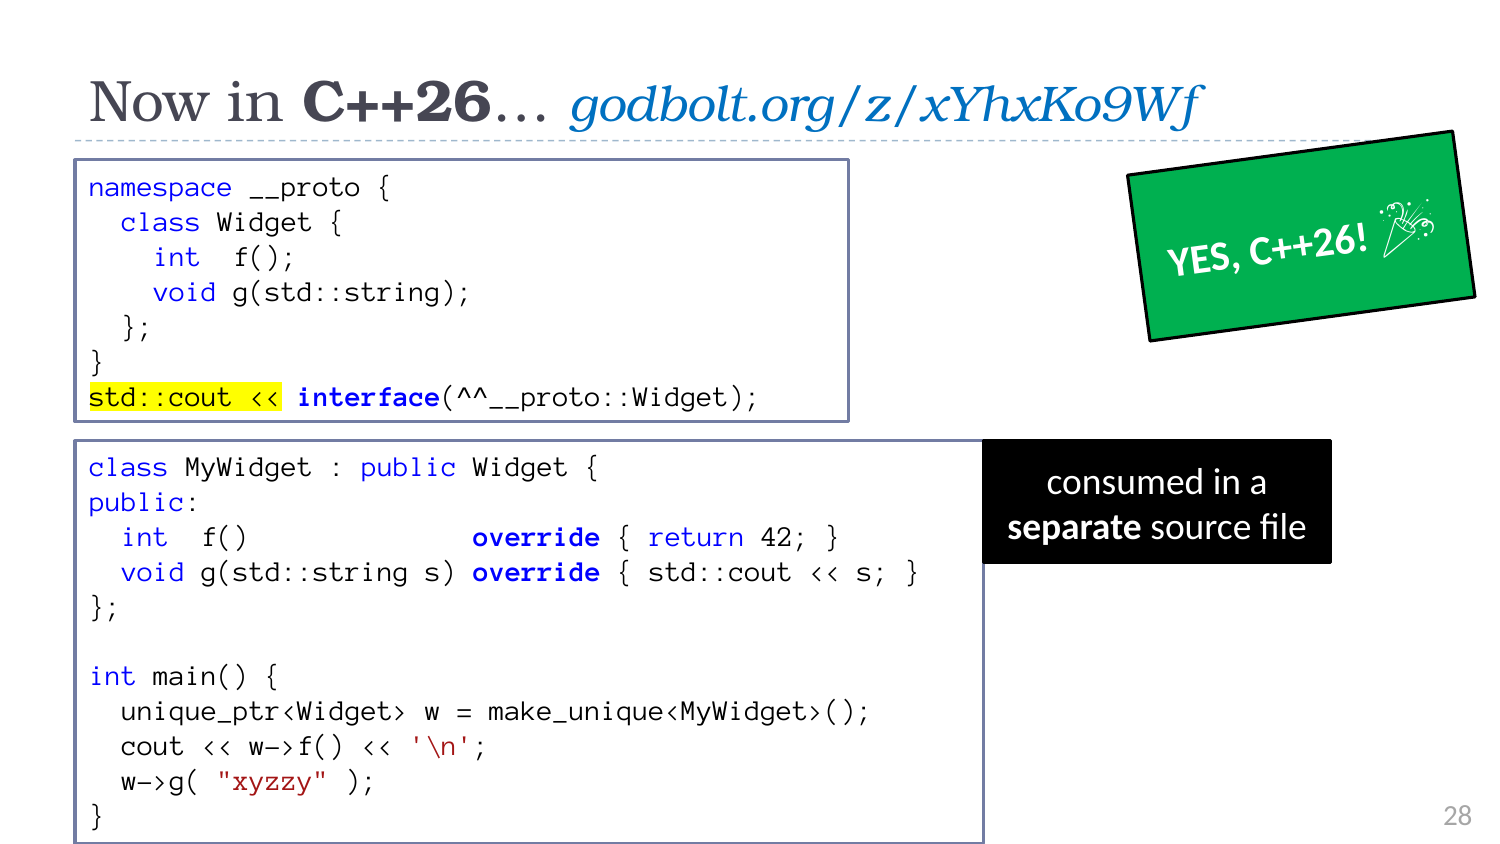

# Now in C++26… godbolt.org/z/xYhxKo9Wf
YES, C++26! 🥳🎉
namespace __proto {
  class Widget {
    int  f();
    void g(std::string);
  };
}
std::cout << interface(^^__proto::Widget);

class MyWidget : public Widget {
public:
  int  f()              override { return 42; }
  void g(std::string s) override { std::cout << s; }
};

int main() {
  unique_ptr<Widget> w = make_unique<MyWidget>();
  cout << w->f() << '\n';
  w->g( "xyzzy" );
}

consumed in a separate source file

28